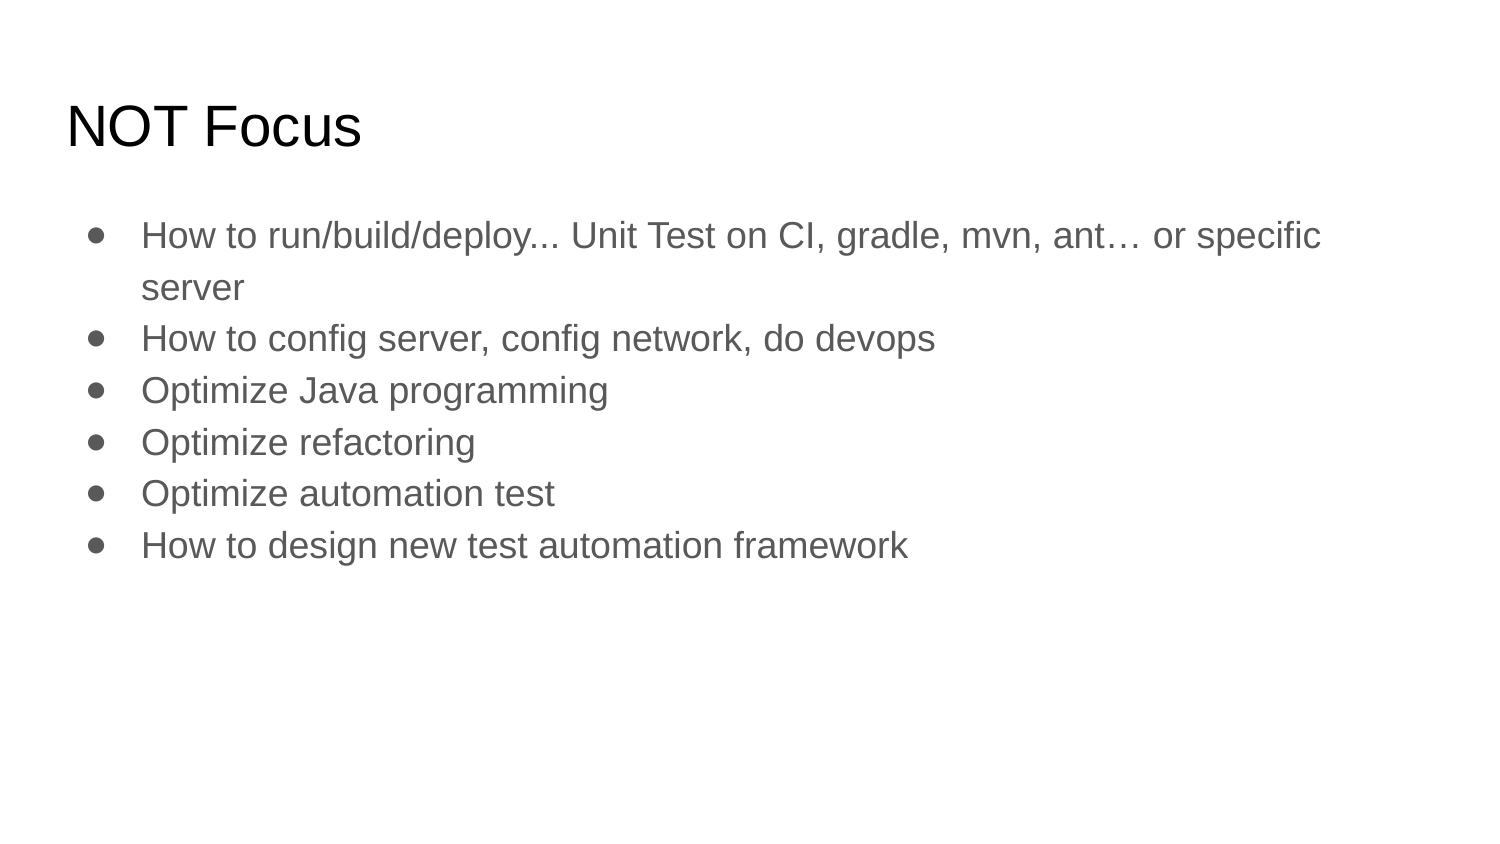

# NOT Focus
How to run/build/deploy... Unit Test on CI, gradle, mvn, ant… or specific server
How to config server, config network, do devops
Optimize Java programming
Optimize refactoring
Optimize automation test
How to design new test automation framework